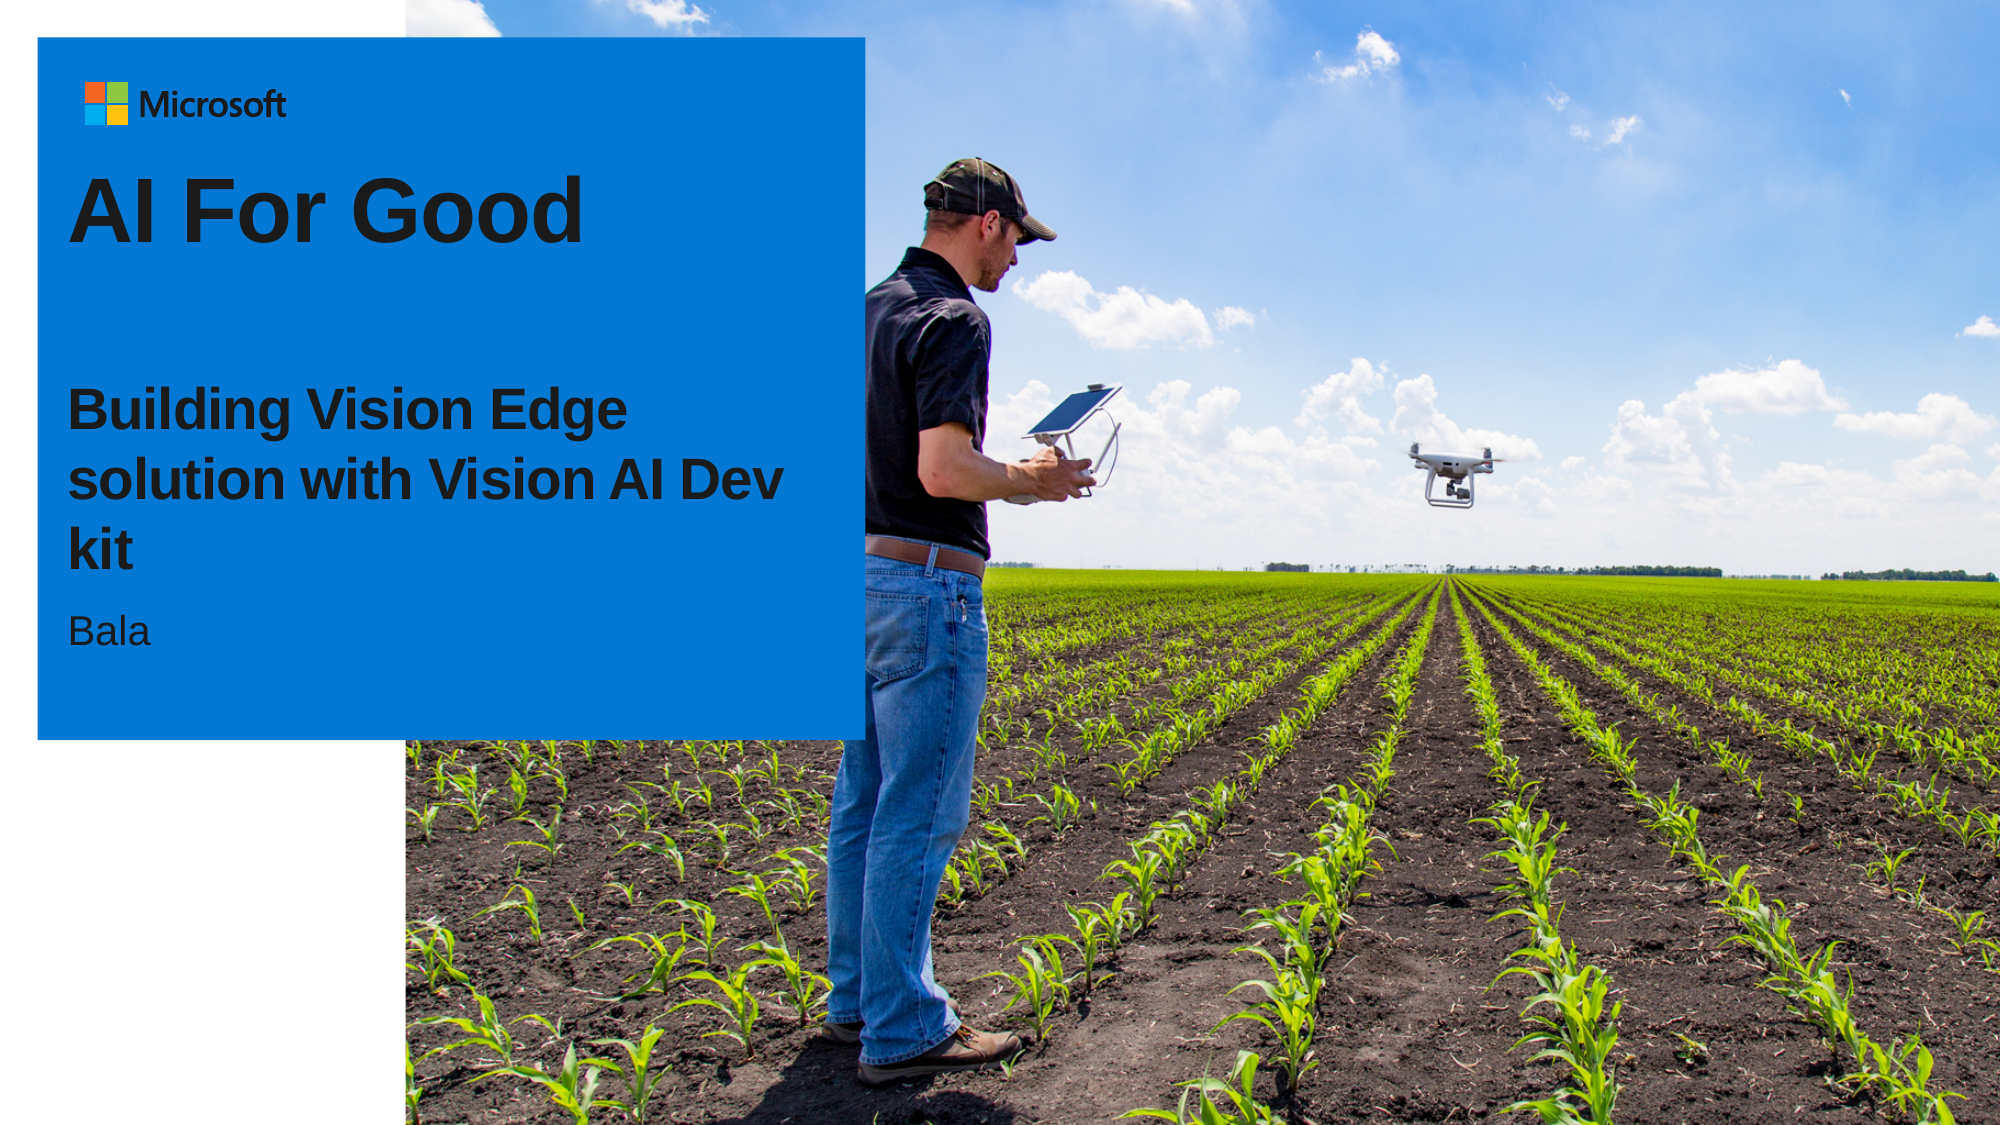

# AI For Good Building Vision Edge solution with Vision AI Dev kit
Bala